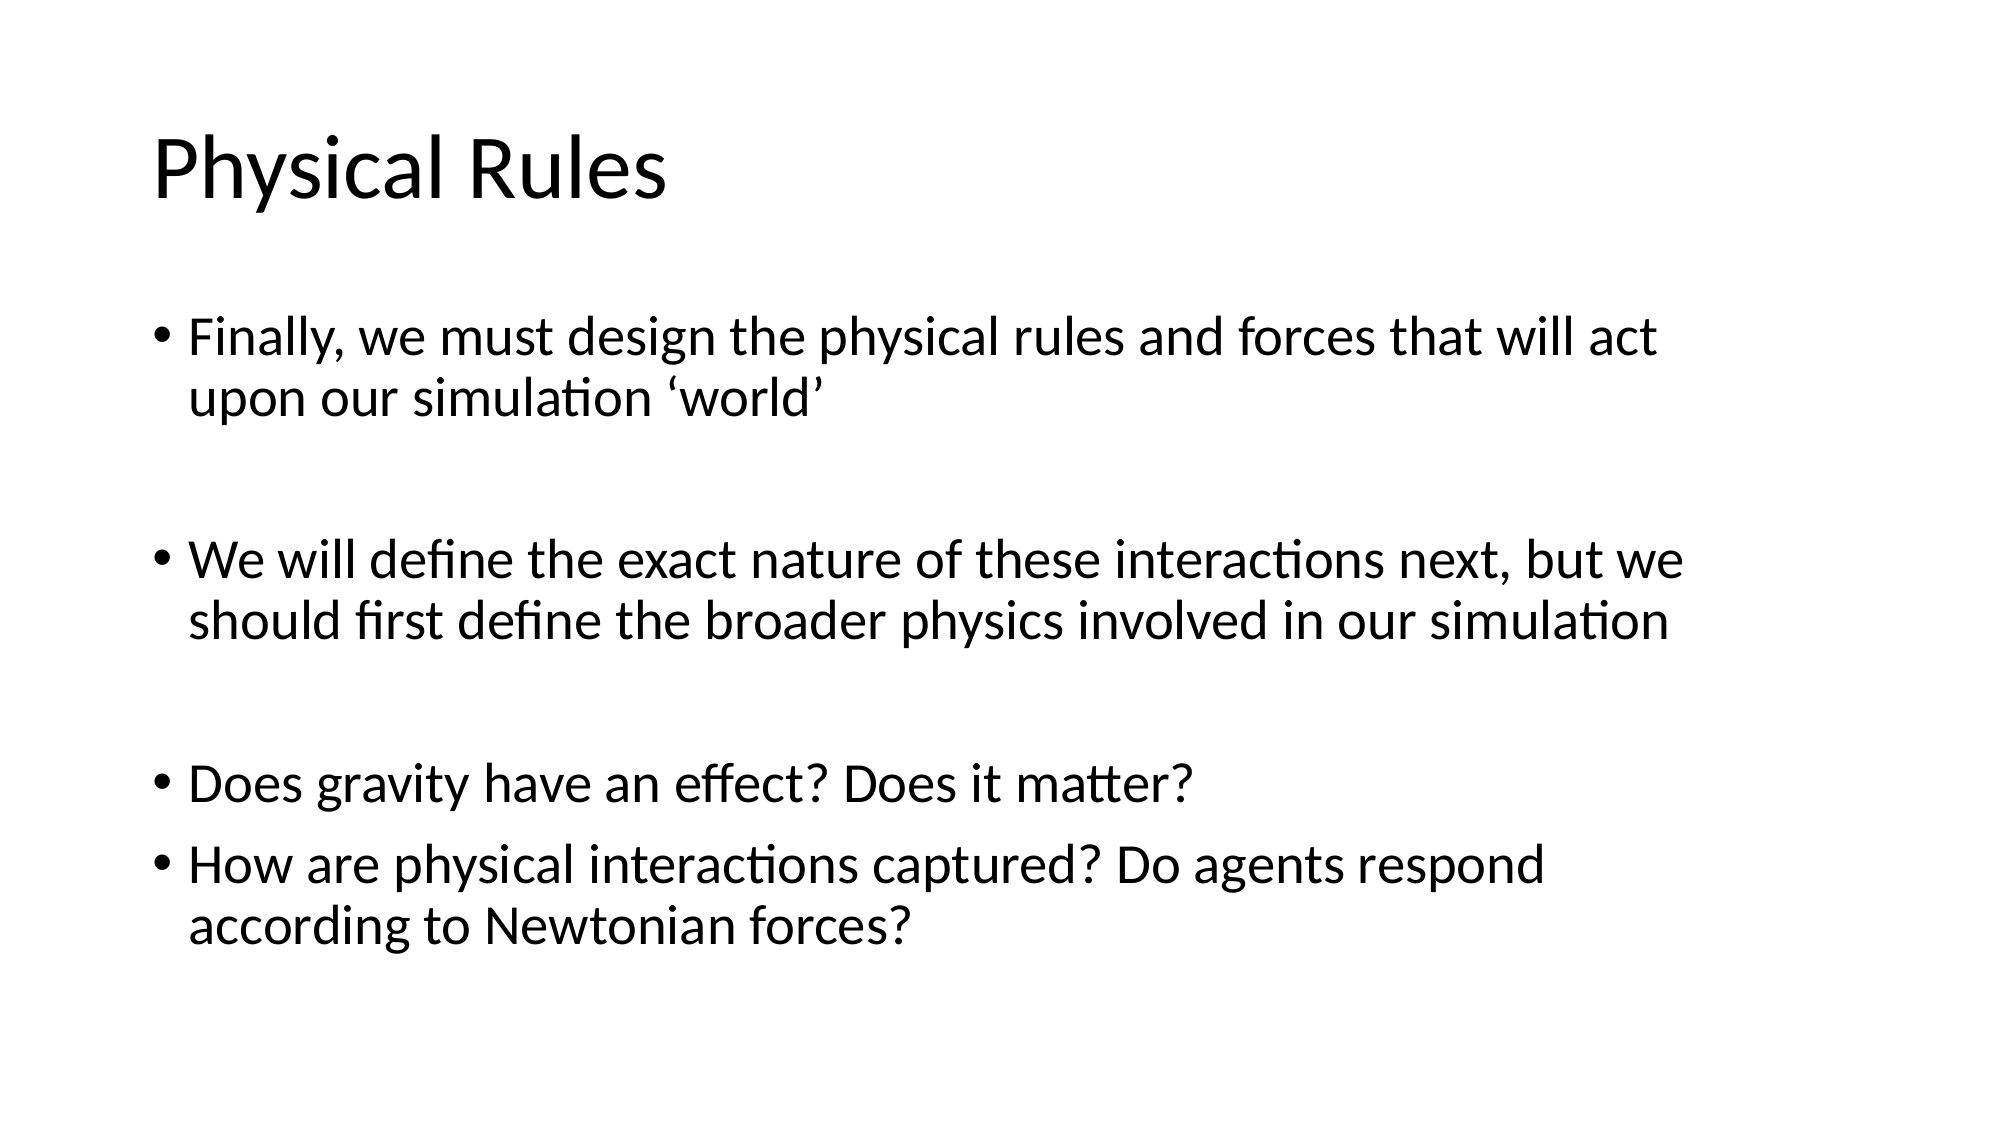

# Physical Rules
Finally, we must design the physical rules and forces that will act upon our simulation ‘world’

We will define the exact nature of these interactions next, but we should first define the broader physics involved in our simulation

Does gravity have an effect? Does it matter?
How are physical interactions captured? Do agents respond according to Newtonian forces?